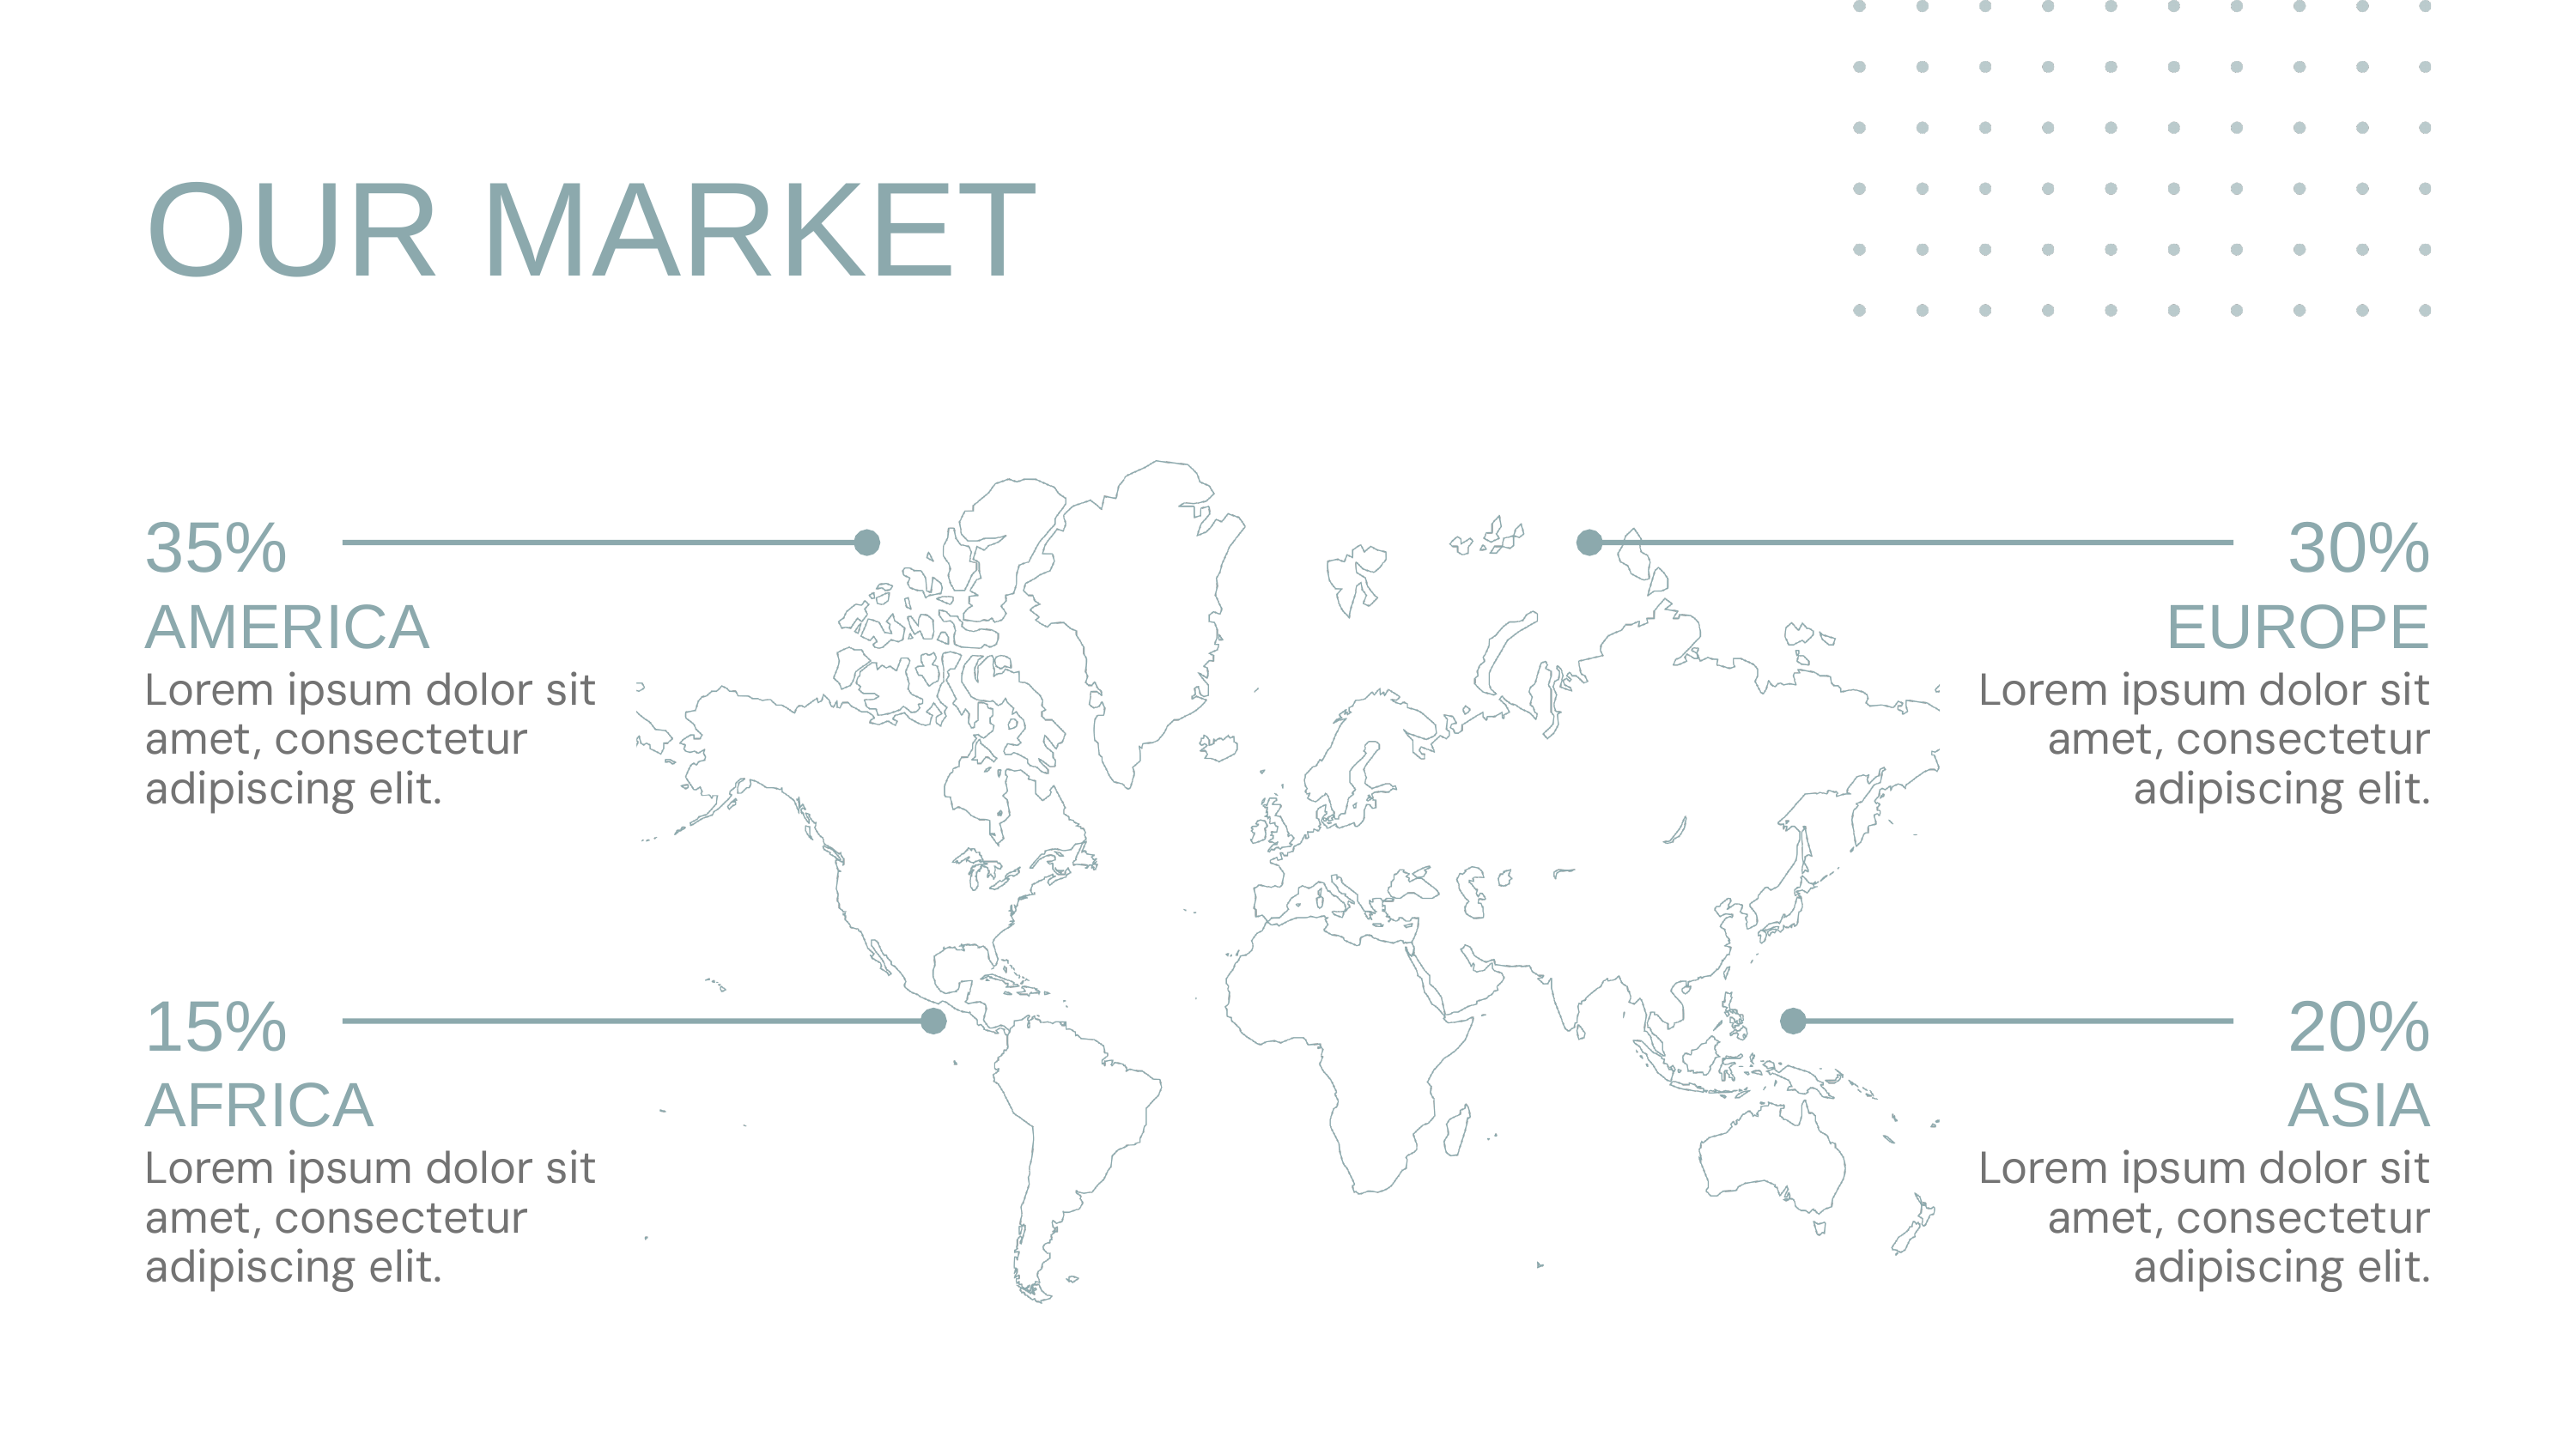

OUR MARKET

35%
30%

AMERICA
EUROPE
Lorem ipsum dolor sit amet, consectetur adipiscing elit.
Lorem ipsum dolor sit amet, consectetur adipiscing elit.
15%
20%

AFRICA
ASIA
Lorem ipsum dolor sit amet, consectetur adipiscing elit.
Lorem ipsum dolor sit amet, consectetur adipiscing elit.